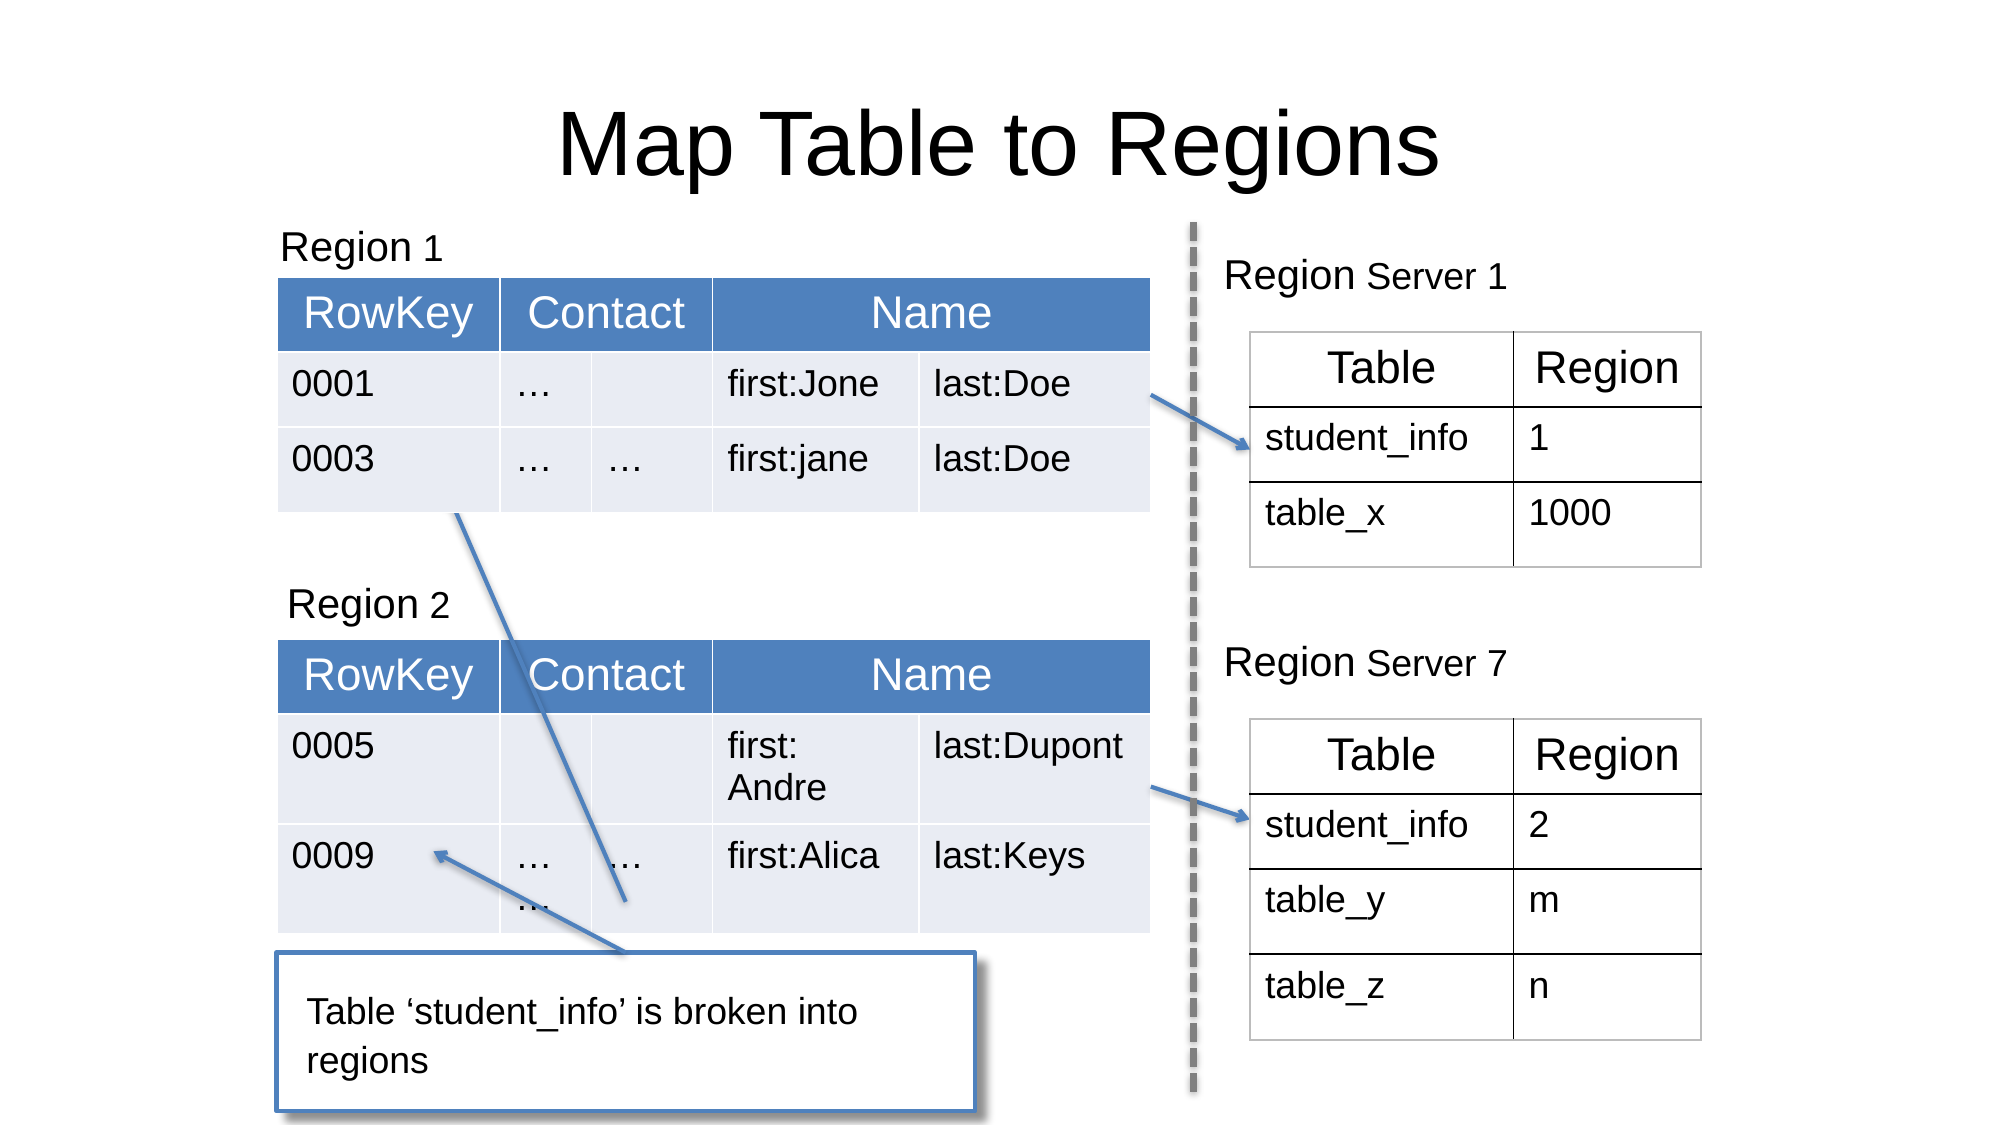

# Map Table to Regions
Region 1
Region Server 1
| RowKey | Contact |  | Name |  |
| --- | --- | --- | --- | --- |
| 0001 | … |  | first:Jone | last:Doe |
| 0003 | … | … | first:jane | last:Doe |
| Table | Region |
| --- | --- |
| student\_info | 1 |
| table\_x | 1000 |
Region 2
Region Server 7
| RowKey | Contact |  | Name |  |
| --- | --- | --- | --- | --- |
| 0005 |  |  | first: Andre | last:Dupont |
| 0009 | …… | … | first:Alica | last:Keys |
| Table | Region |
| --- | --- |
| student\_info | 2 |
| table\_y | m |
| table\_z | n |
Table ‘student_info’ is broken into regions